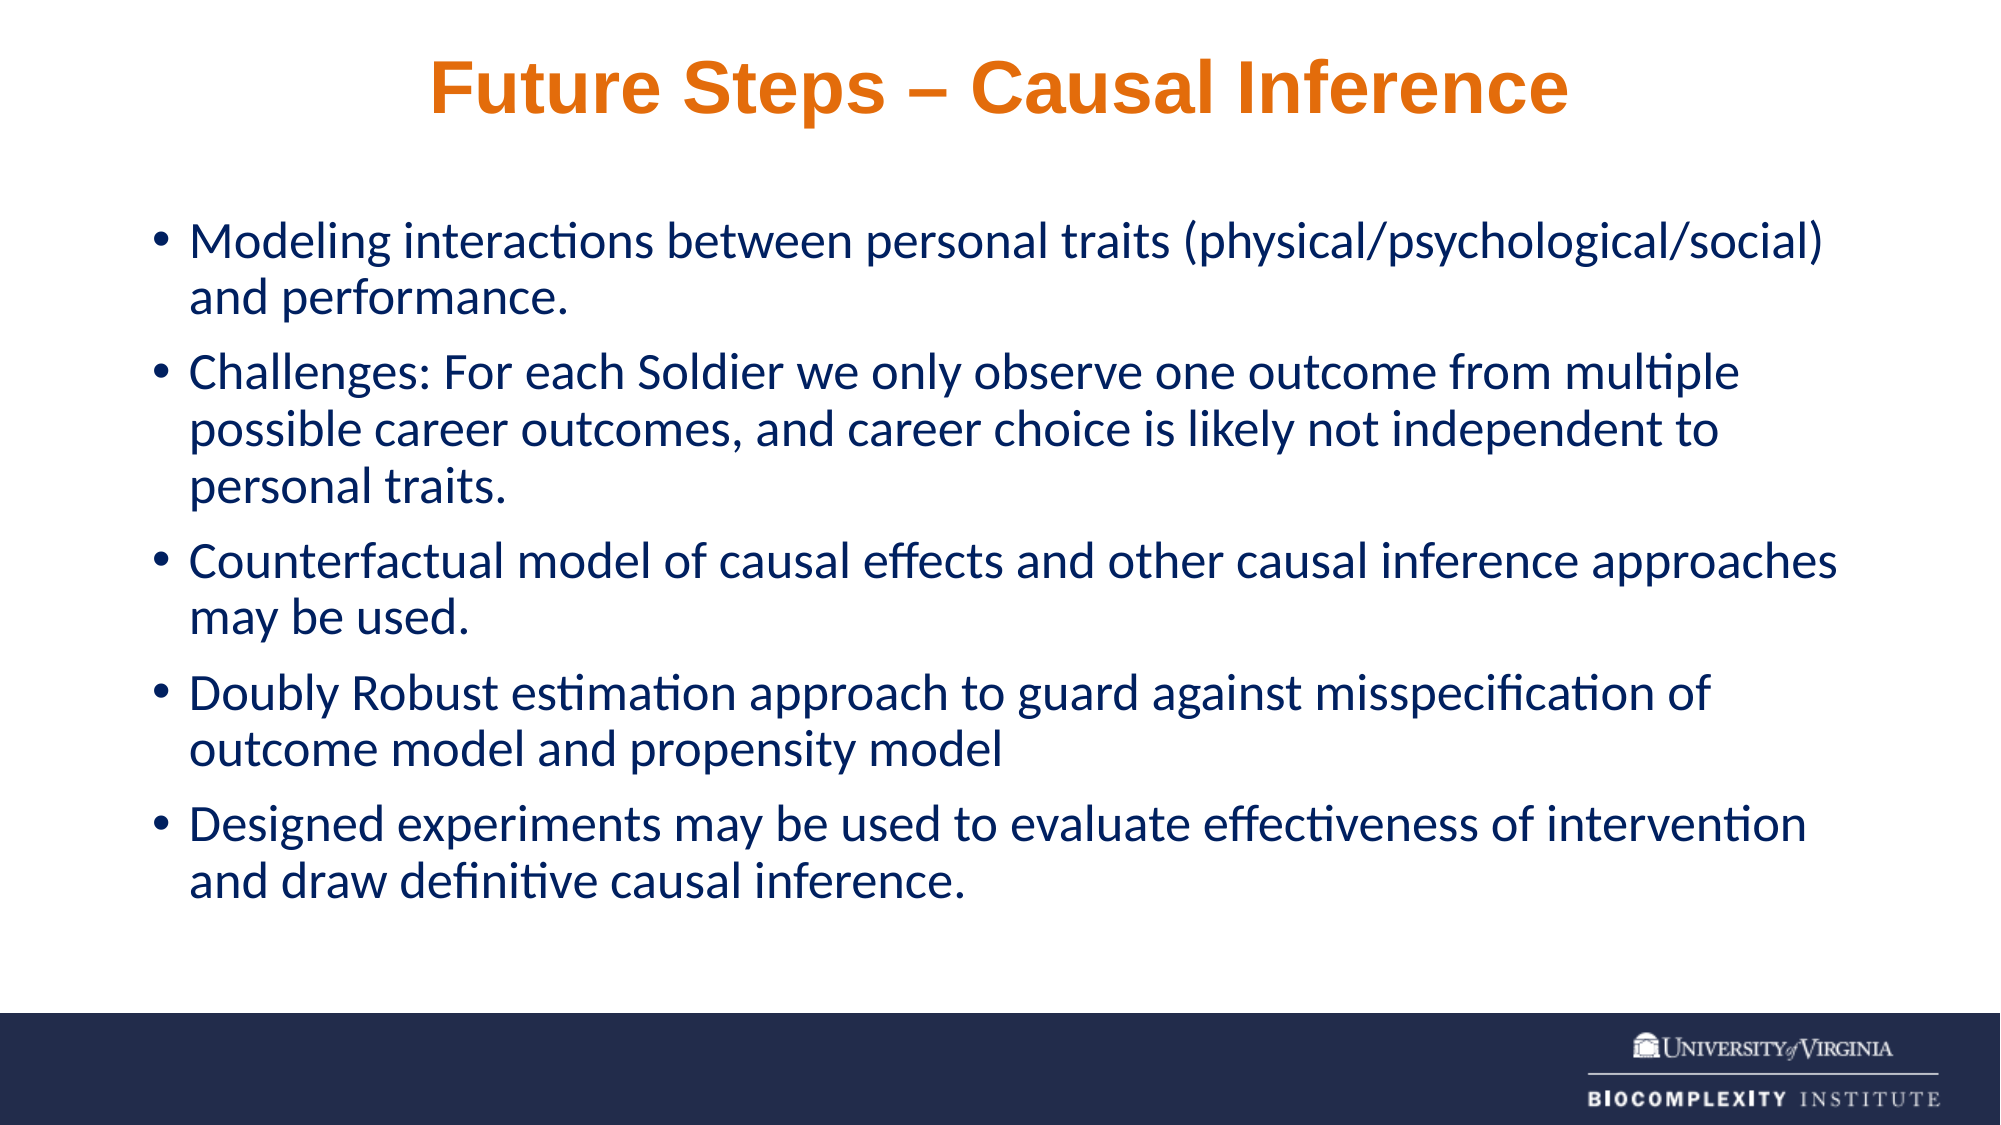

Future Steps – Causal Inference
Modeling interactions between personal traits (physical/psychological/social) and performance.
Challenges: For each Soldier we only observe one outcome from multiple possible career outcomes, and career choice is likely not independent to personal traits.
Counterfactual model of causal effects and other causal inference approaches may be used.
Doubly Robust estimation approach to guard against misspecification of outcome model and propensity model
Designed experiments may be used to evaluate effectiveness of intervention and draw definitive causal inference.